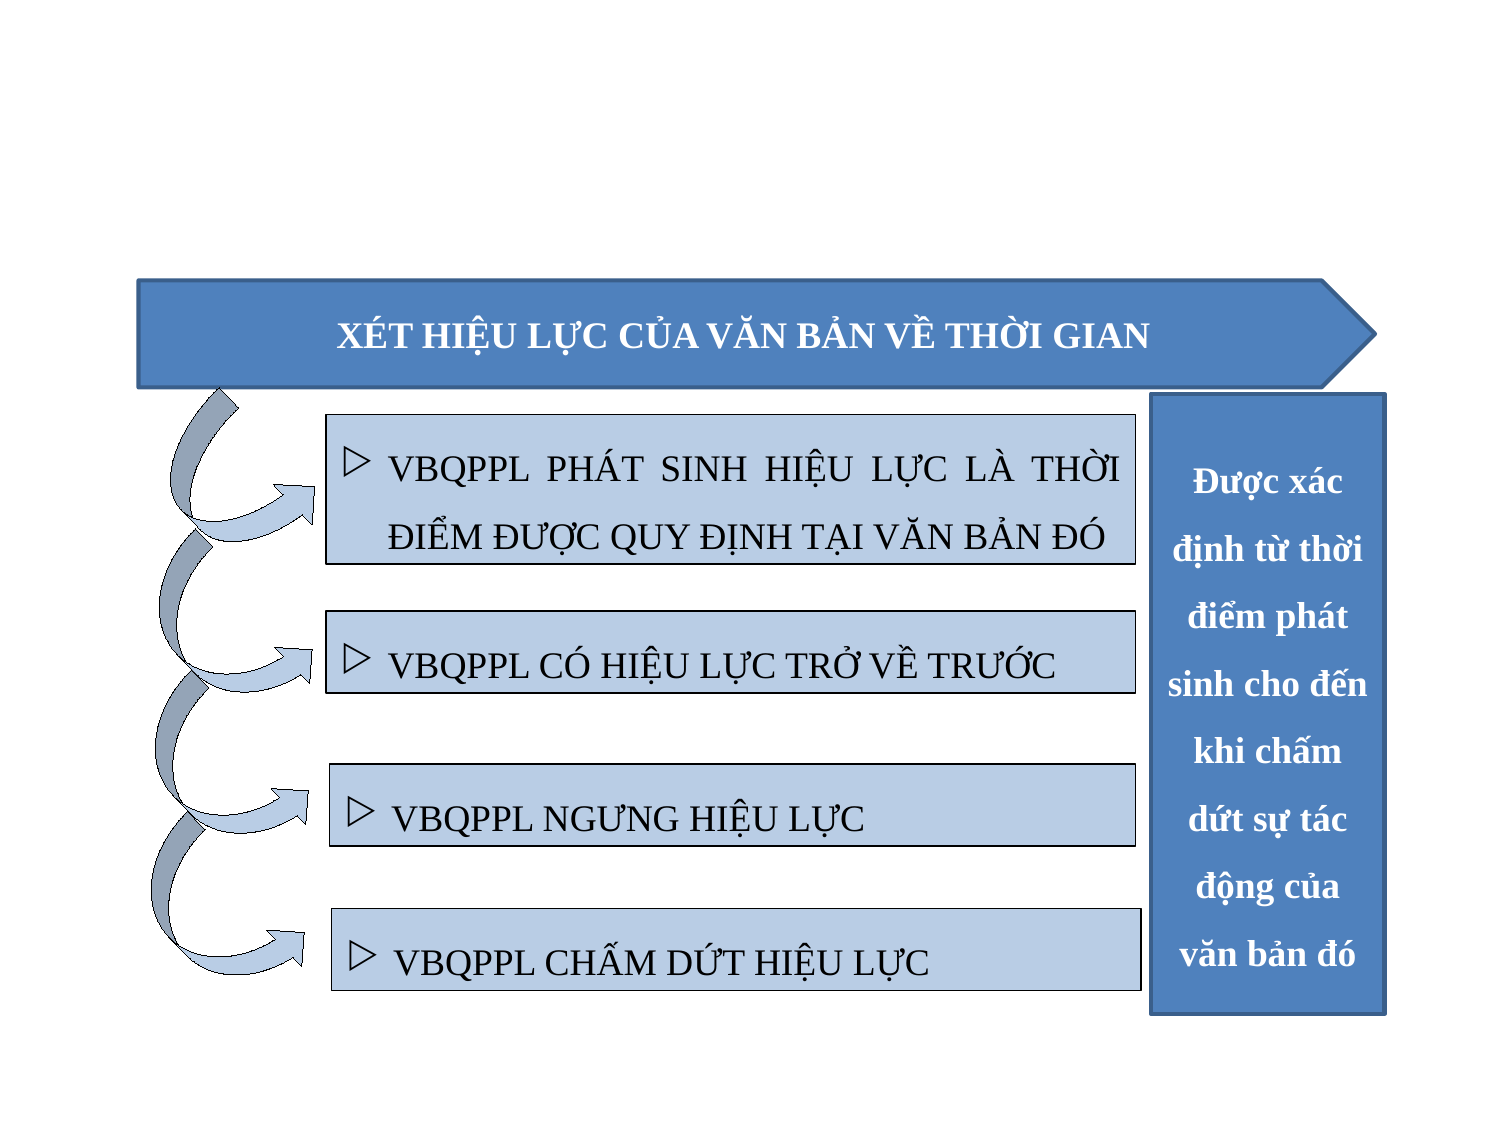

XÉT HIỆU LỰC CỦA VĂN BẢN VỀ THỜI GIAN
Được xác định từ thời điểm phát sinh cho đến khi chấm dứt sự tác động của văn bản đó

VBQPPL PHÁT SINH HIỆU LỰC LÀ THỜI ĐIỂM ĐƯỢC QUY ĐỊNH TẠI VĂN BẢN ĐÓ

VBQPPL CÓ HIỆU LỰC TRỞ VỀ TRƯỚC

VBQPPL NGƯNG HIỆU LỰC

VBQPPL CHẤM DỨT HIỆU LỰC